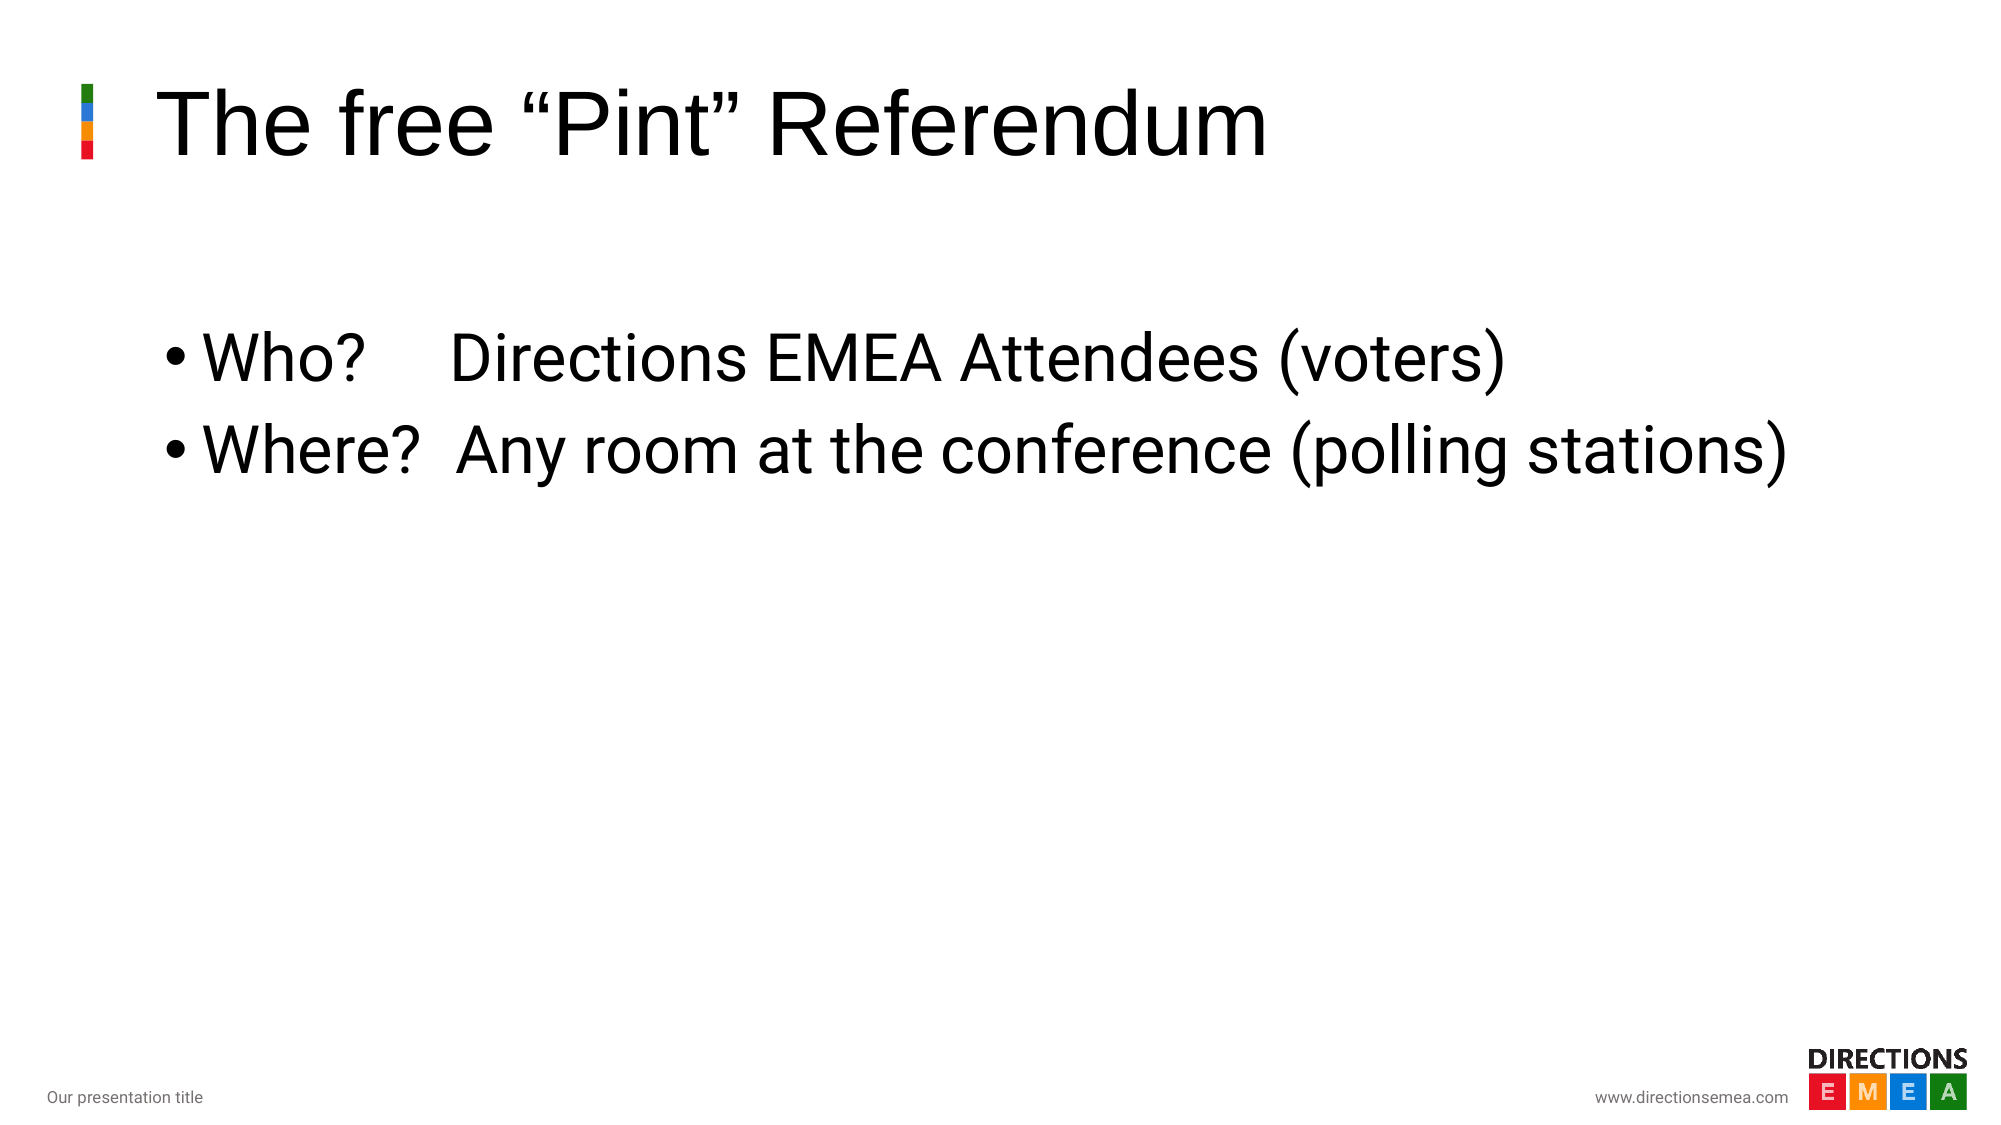

# The free “Pint” Referendum
Who?     Directions EMEA Attendees (voters)
Where?  Any room at the conference (polling stations)